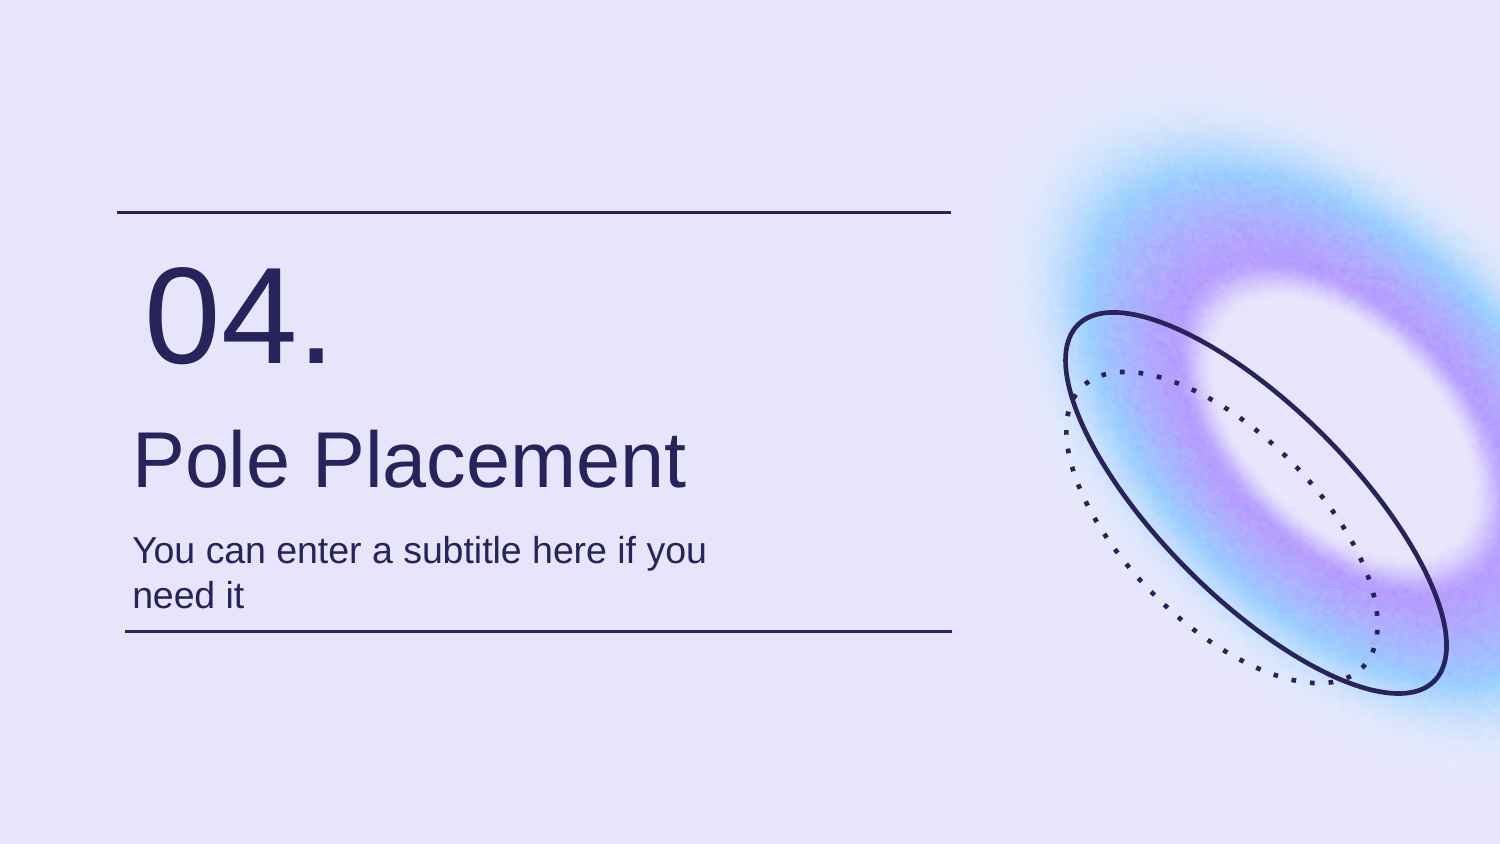

04.
# Pole Placement
You can enter a subtitle here if you need it